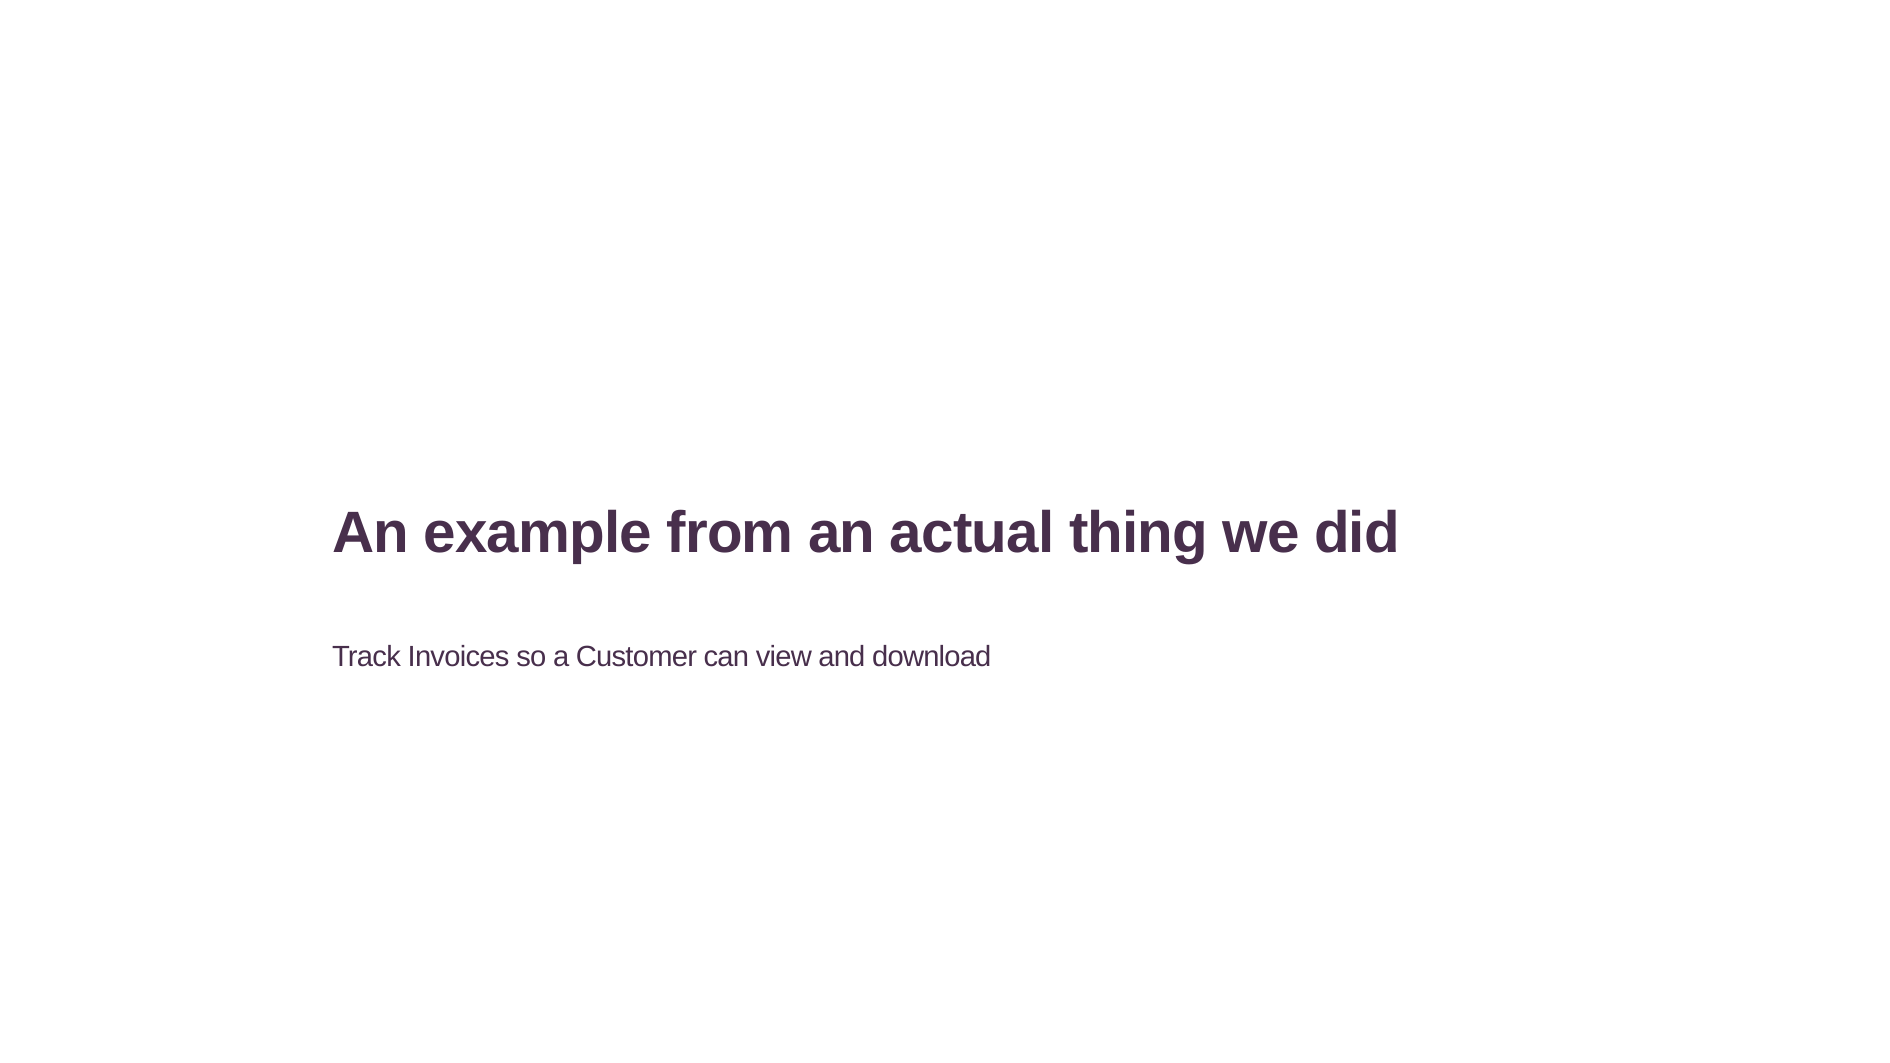

An example from an actual thing we did
Track Invoices so a Customer can view and download